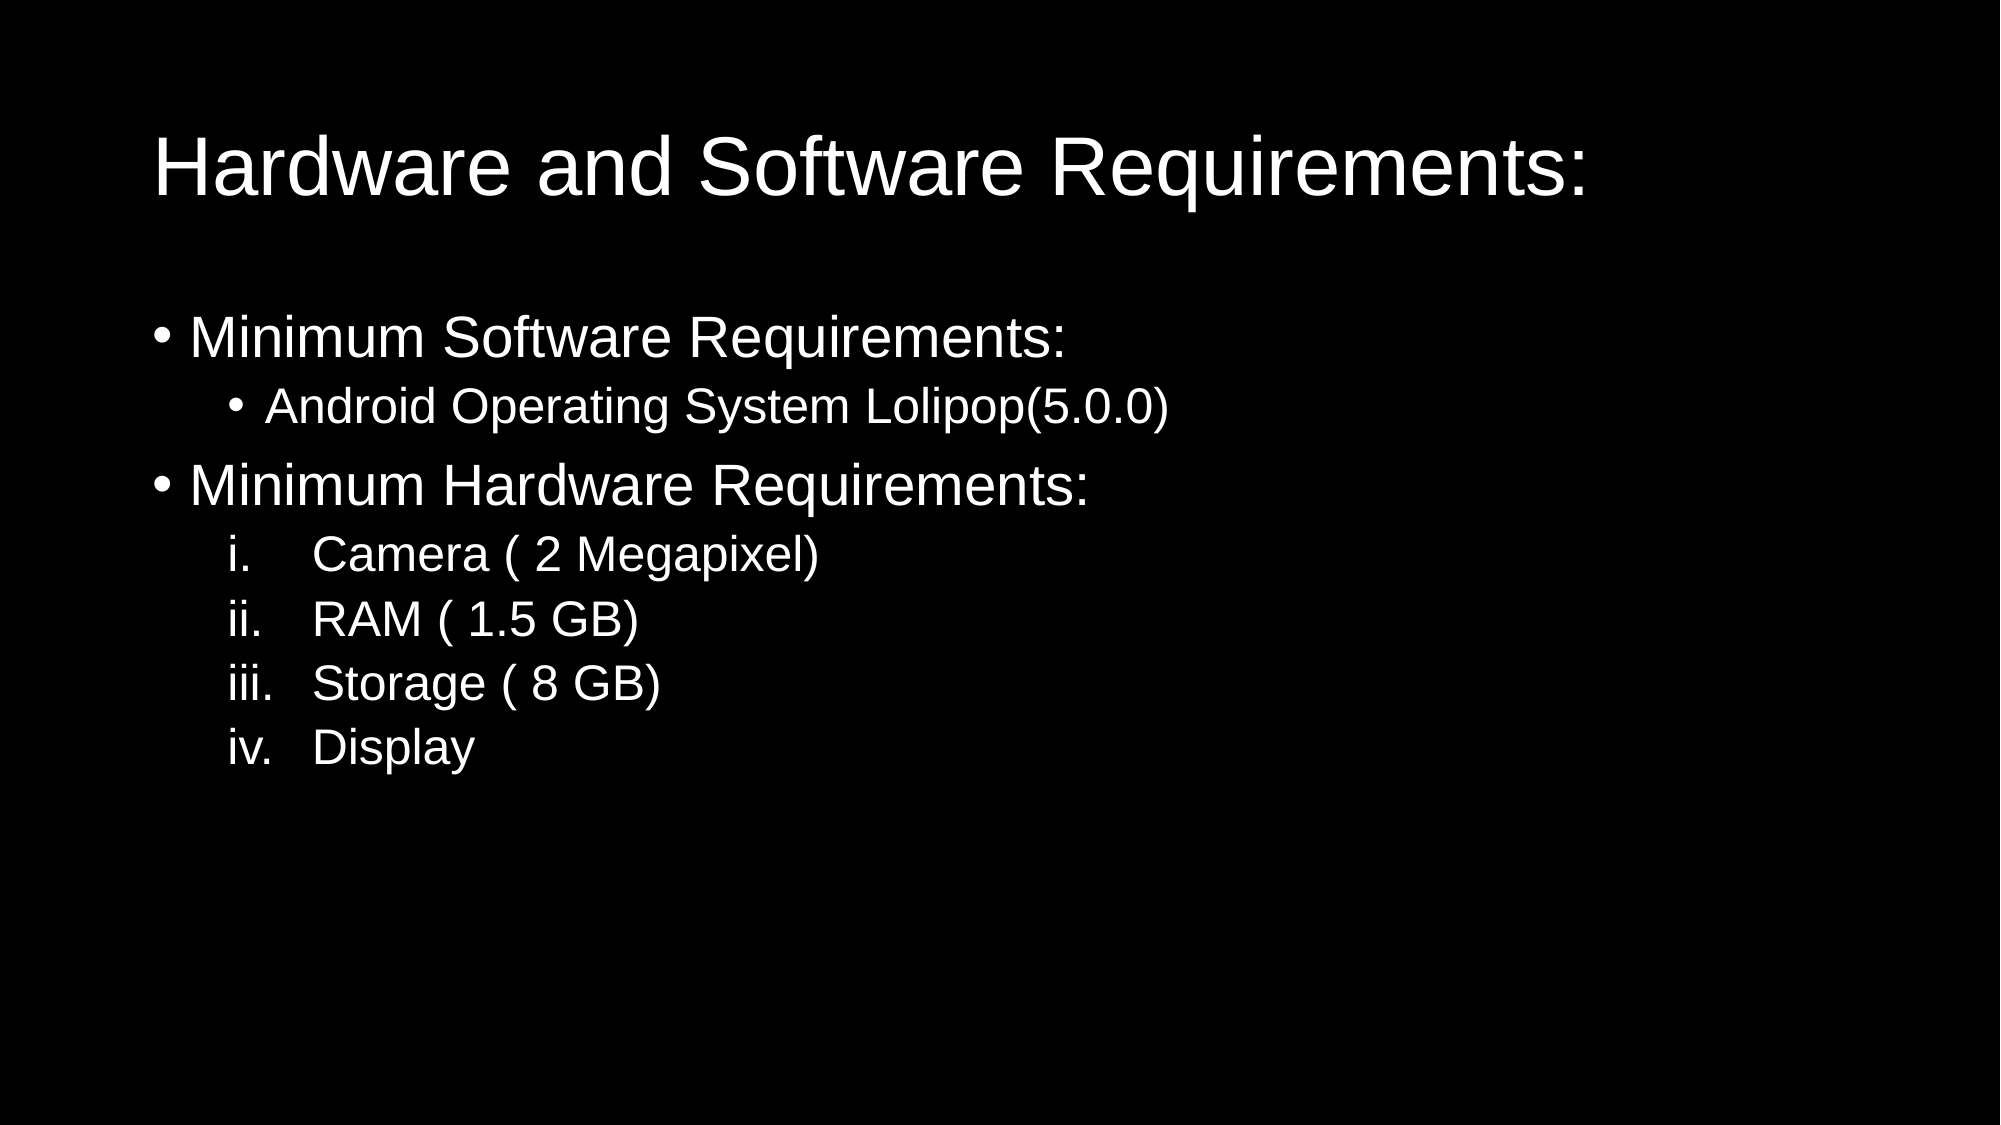

# Hardware and Software Requirements:
Minimum Software Requirements:
Android Operating System Lolipop(5.0.0)
Minimum Hardware Requirements:
Camera ( 2 Megapixel)
RAM ( 1.5 GB)
Storage ( 8 GB)
Display